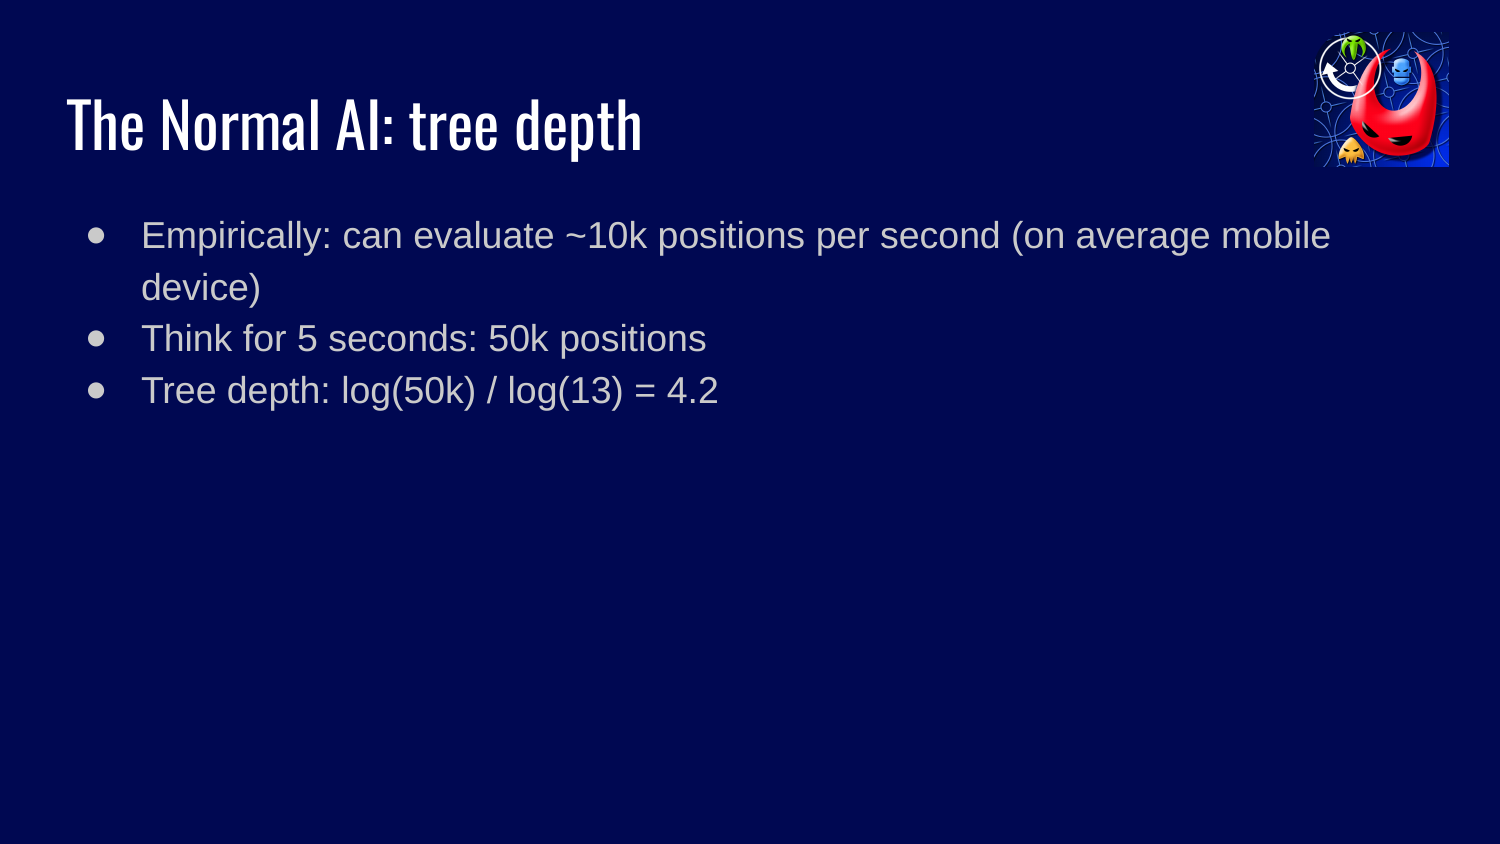

# The Normal AI: tree depth
Empirically: can evaluate ~10k positions per second (on average mobile device)
Think for 5 seconds: 50k positions
Tree depth: log(50k) / log(13) = 4.2